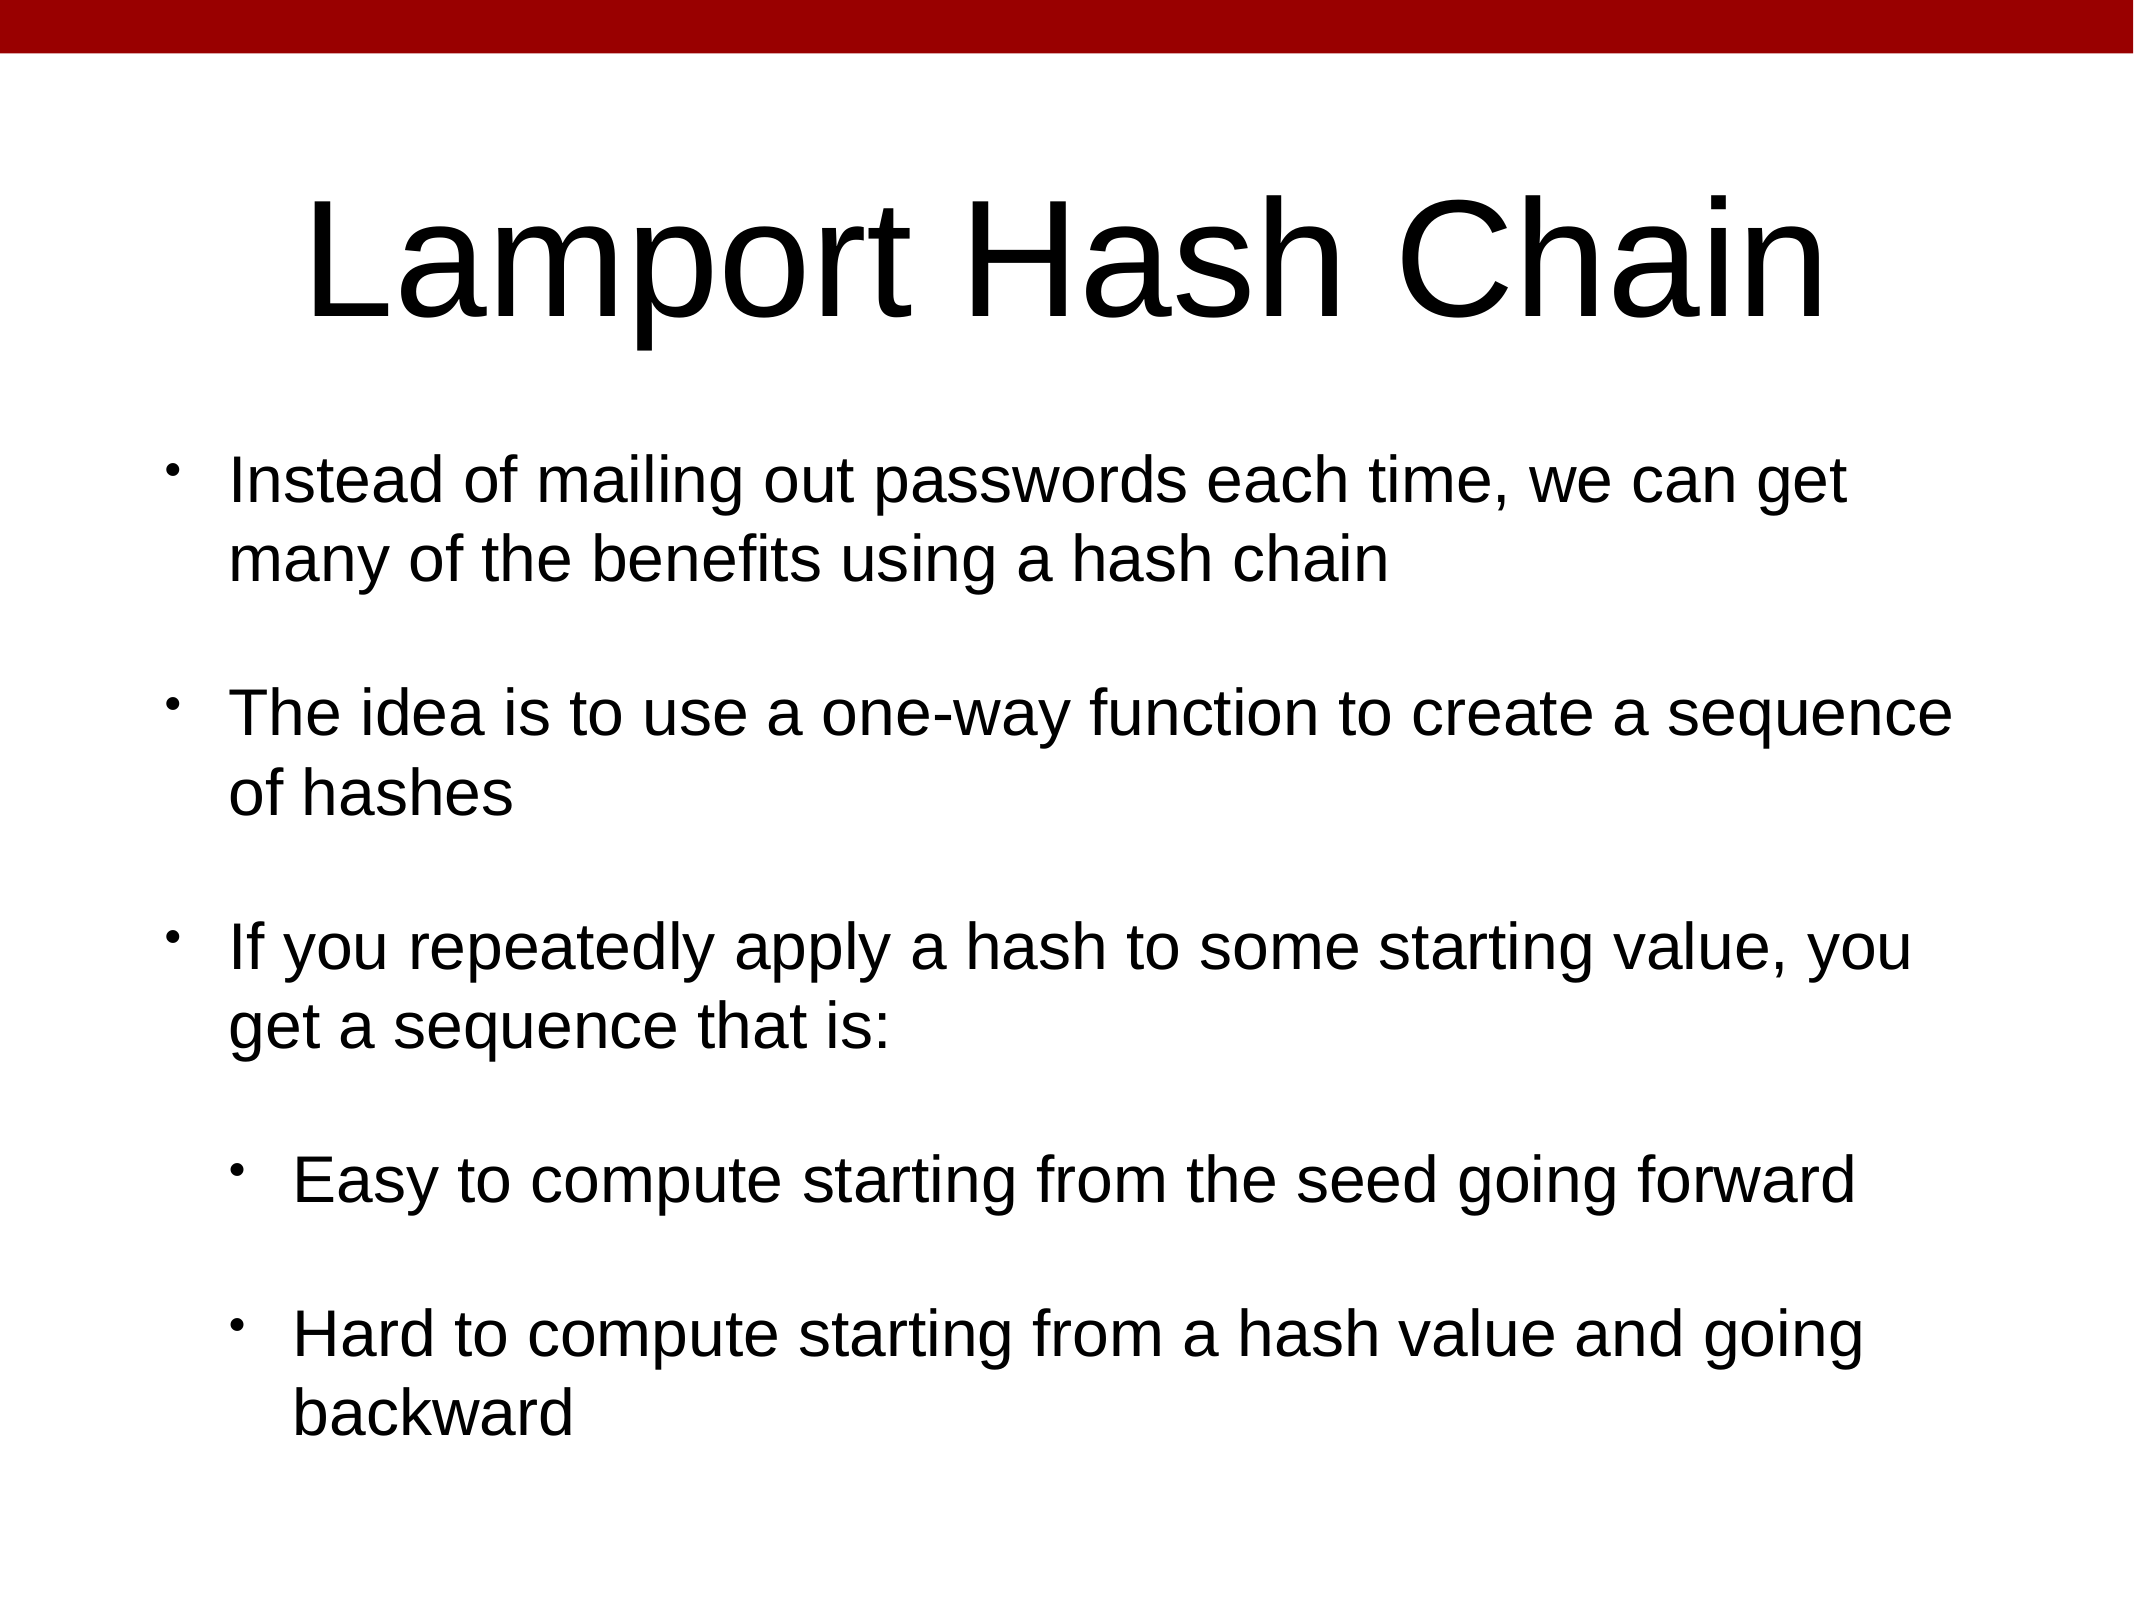

# Lamport Hash Chain
Instead of mailing out passwords each time, we can get many of the benefits using a hash chain
The idea is to use a one-way function to create a sequence of hashes
If you repeatedly apply a hash to some starting value, you get a sequence that is:
Easy to compute starting from the seed going forward
Hard to compute starting from a hash value and going backward